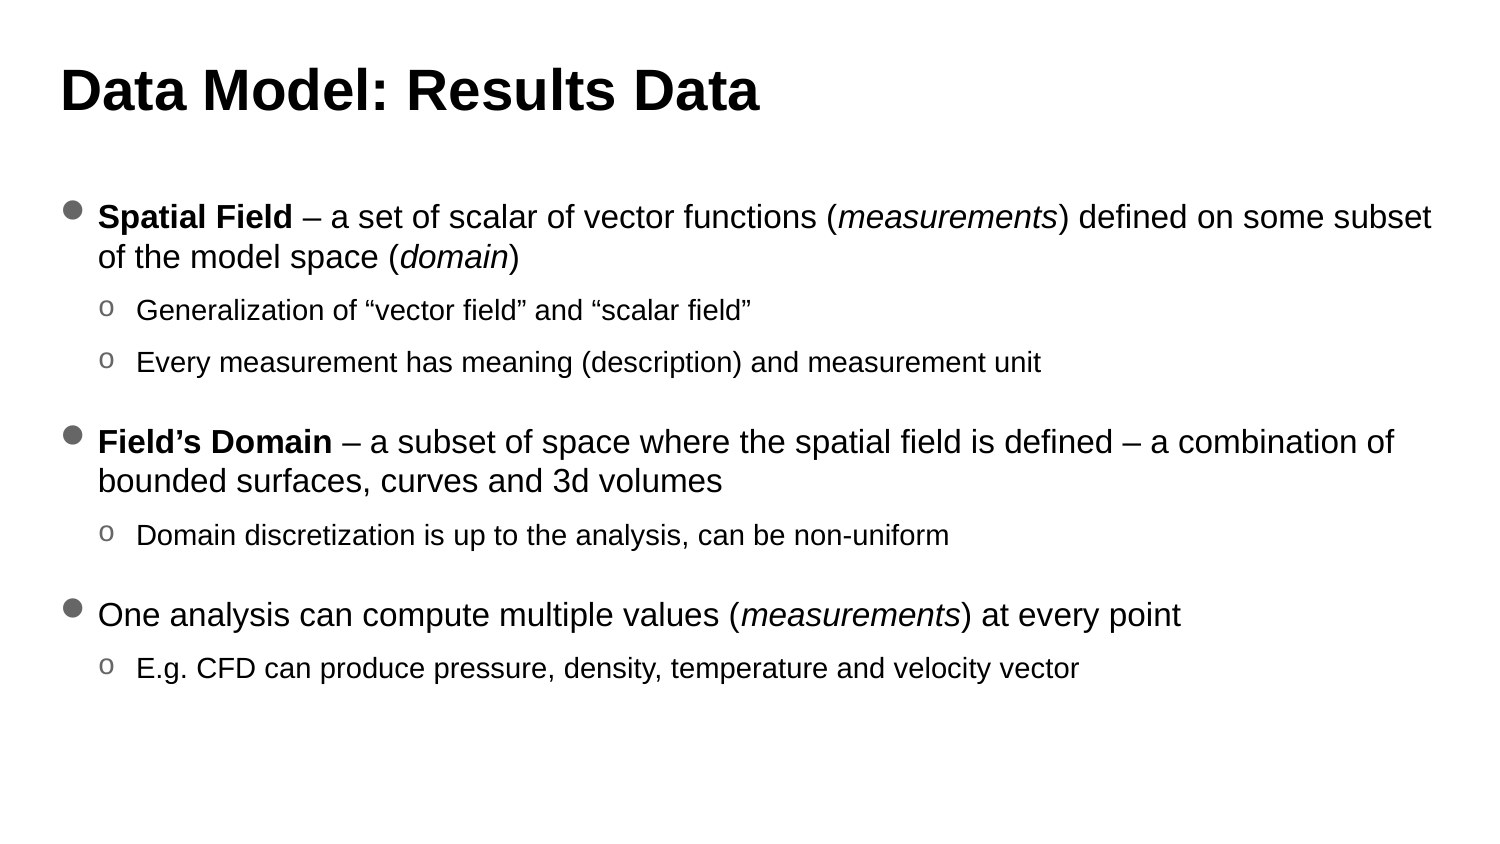

# Data Model: Results Data
Spatial Field – a set of scalar of vector functions (measurements) defined on some subset of the model space (domain)
Generalization of “vector field” and “scalar field”
Every measurement has meaning (description) and measurement unit
Field’s Domain – a subset of space where the spatial field is defined – a combination of  bounded surfaces, curves and 3d volumes
Domain discretization is up to the analysis, can be non-uniform
One analysis can compute multiple values (measurements) at every point
E.g. CFD can produce pressure, density, temperature and velocity vector